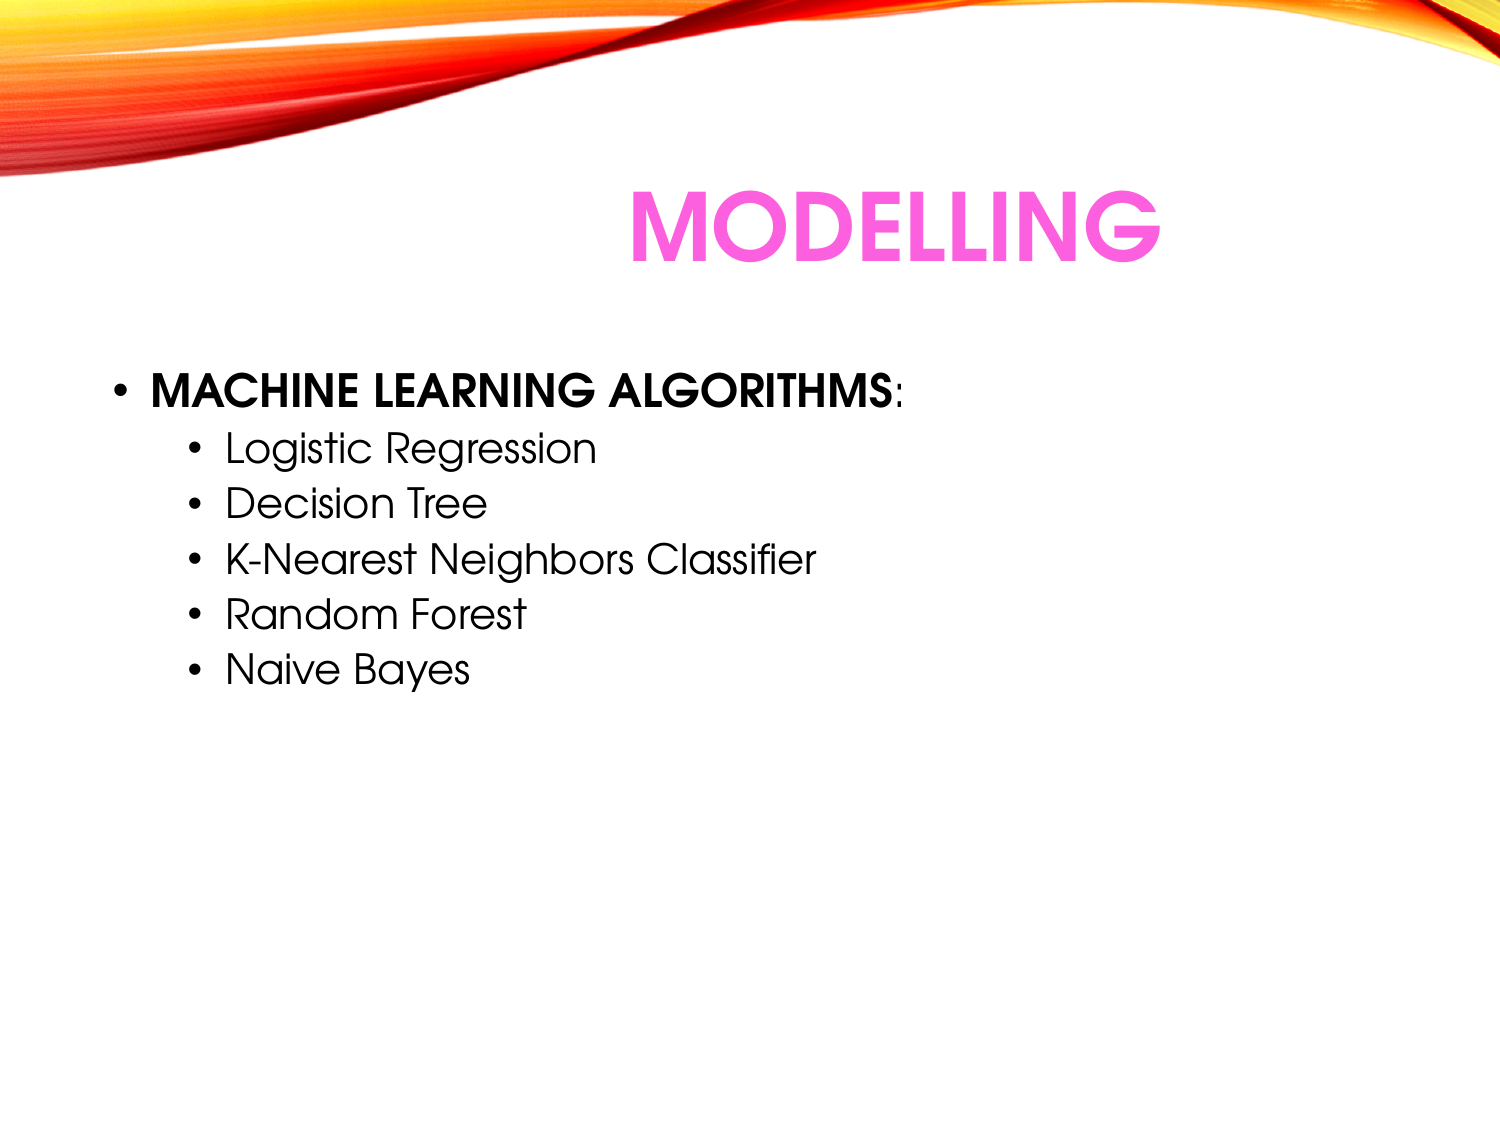

# MODELLING
MACHINE LEARNING ALGORITHMS:
Logistic Regression
Decision Tree
K-Nearest Neighbors Classifier
Random Forest
Naive Bayes